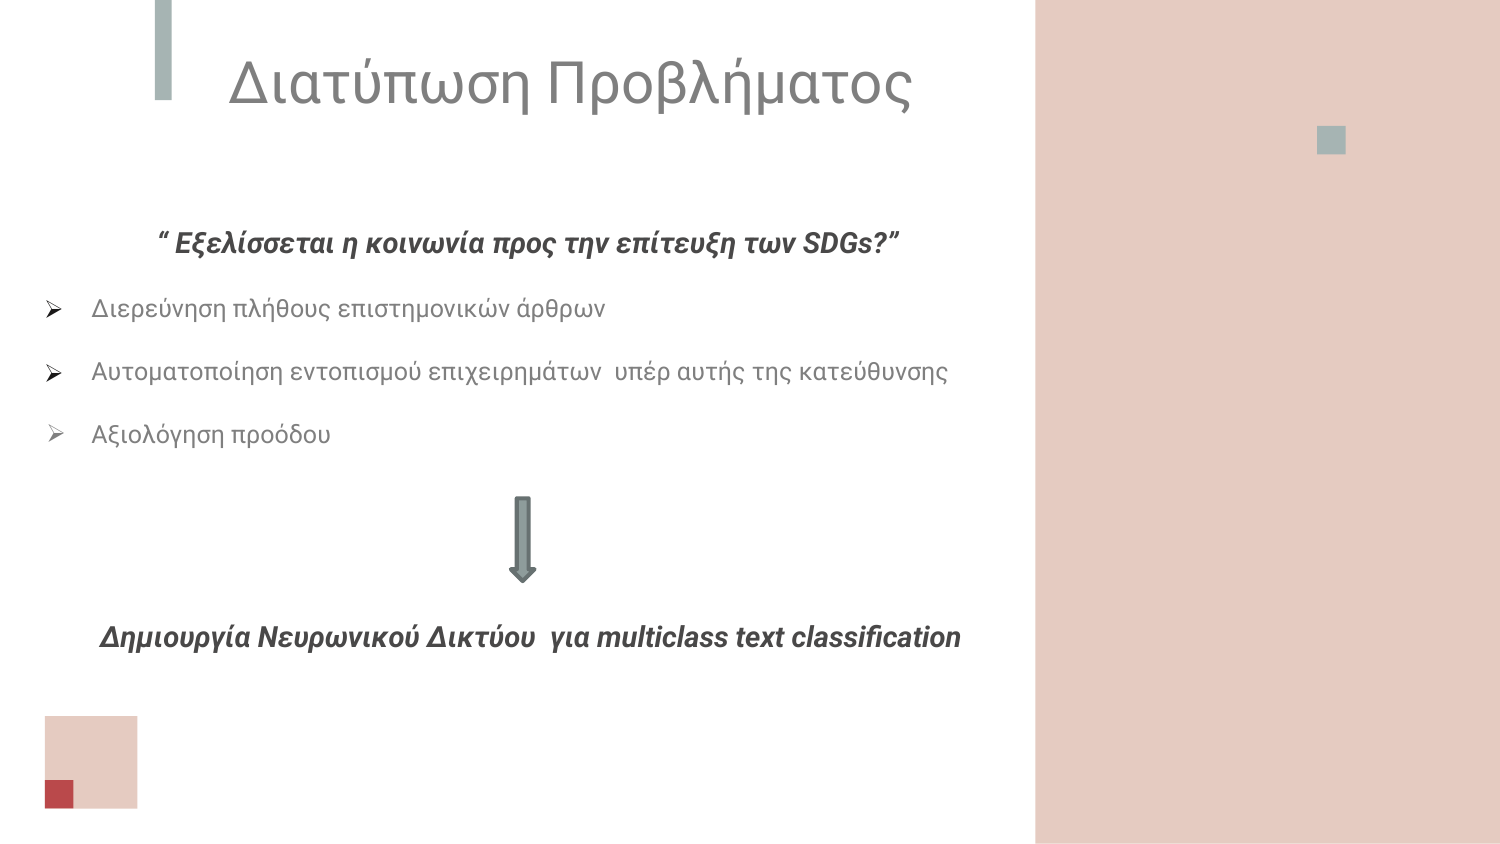

# Διατύπωση Προβλήματος
“ Εξελίσσεται η κοινωνία προς την επίτευξη των SDGs?”
Διερεύνηση πλήθους επιστημονικών άρθρων
Αυτοματοποίηση εντοπισμού επιχειρημάτων  υπέρ αυτής της κατεύθυνσης
Αξιολόγηση προόδου

Δημιουργία Νευρωνικού Δικτύου  για multiclass text classification